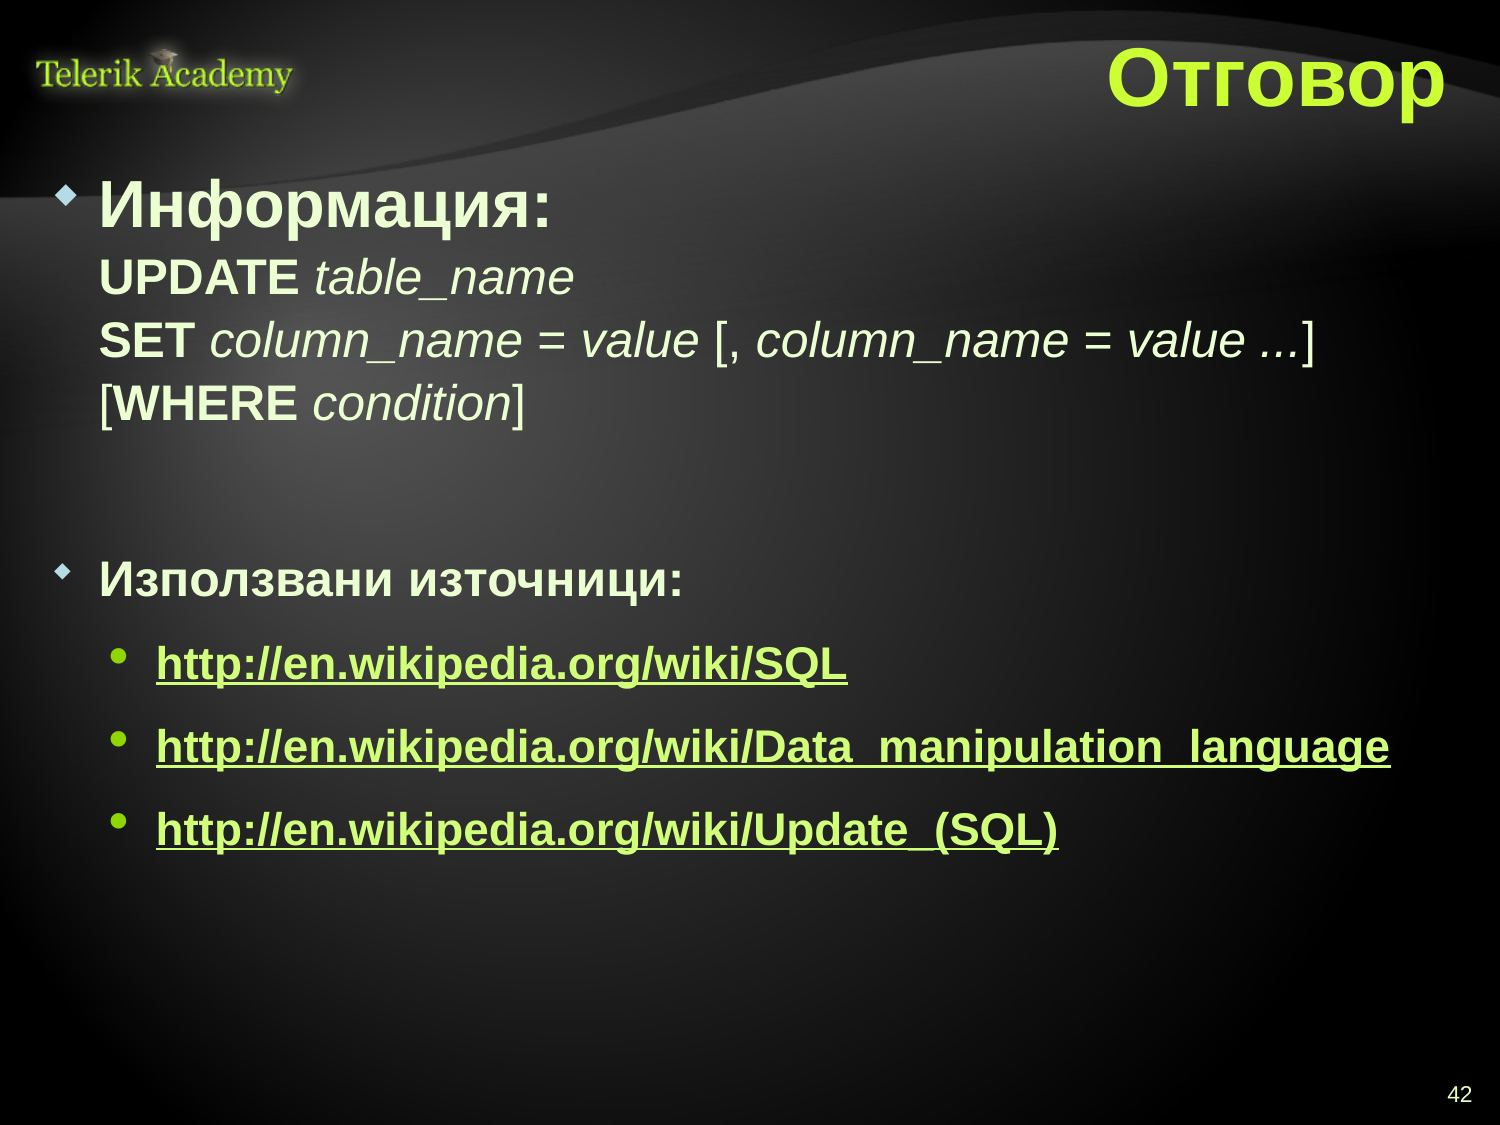

# Отговор
Информация:
UPDATE table_name 
SET column_name = value [, column_name = value ...] [WHERE condition]

Използвани източници:
http://en.wikipedia.org/wiki/SQL
http://en.wikipedia.org/wiki/Data_manipulation_language
http://en.wikipedia.org/wiki/Update_(SQL)
42